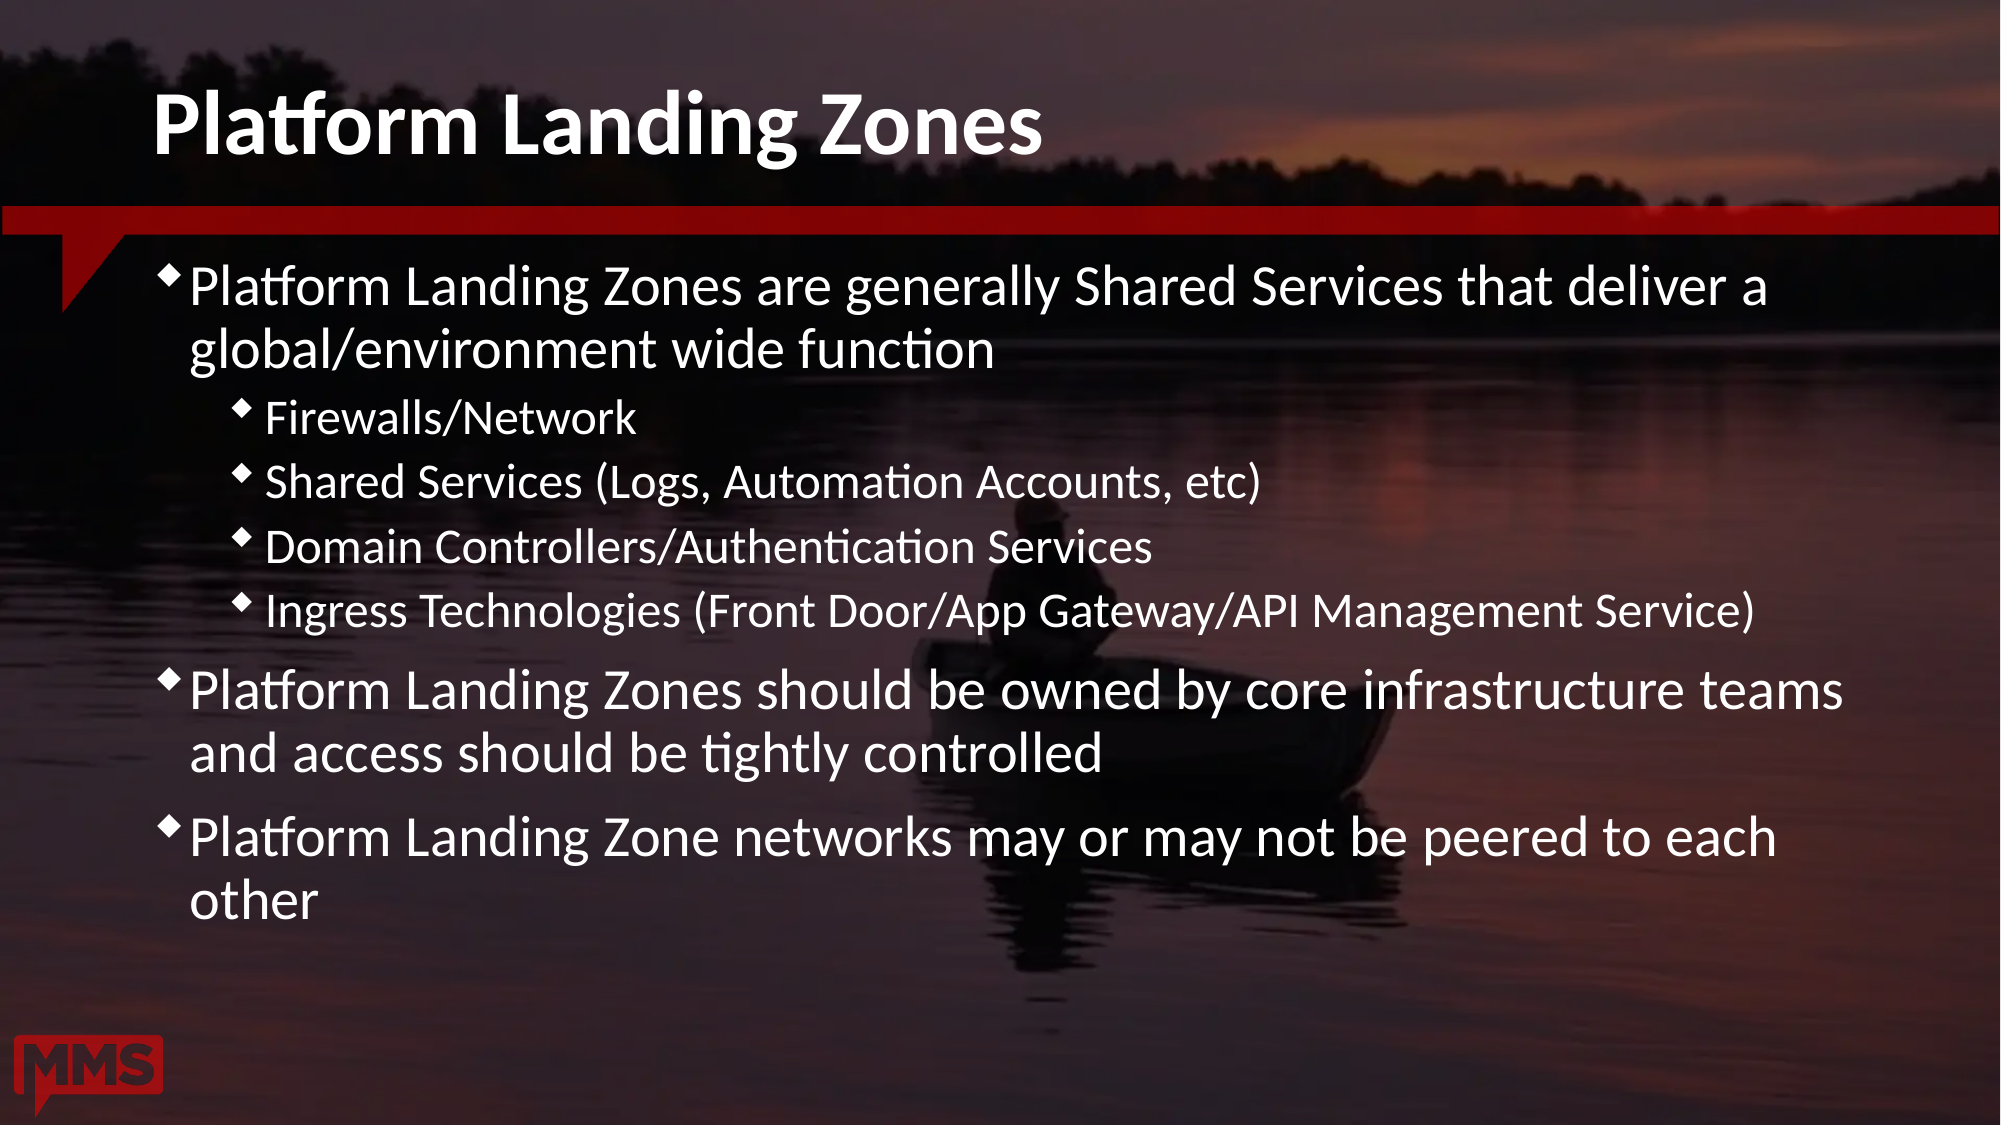

# Platform Landing Zones
Platform Landing Zones are generally Shared Services that deliver a global/environment wide function
Firewalls/Network
Shared Services (Logs, Automation Accounts, etc)
Domain Controllers/Authentication Services
Ingress Technologies (Front Door/App Gateway/API Management Service)
Platform Landing Zones should be owned by core infrastructure teams and access should be tightly controlled
Platform Landing Zone networks may or may not be peered to each other